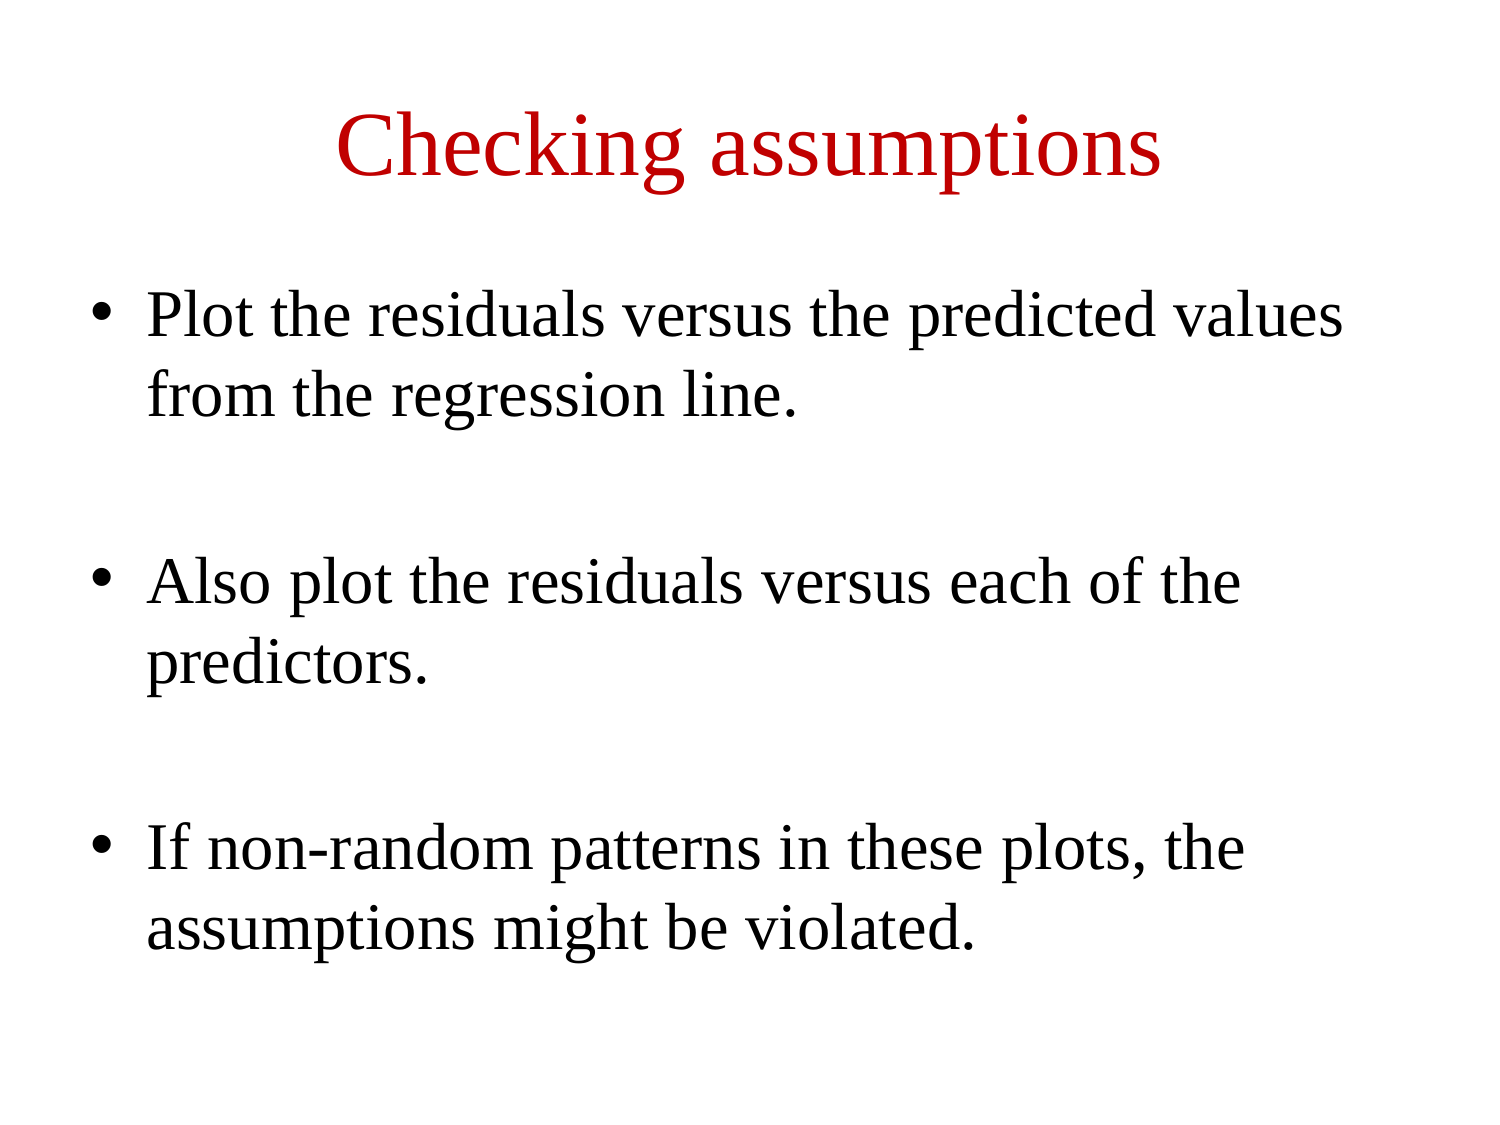

# Checking assumptions
Plot the residuals versus the predicted values from the regression line.

Also plot the residuals versus each of the predictors.

If non-random patterns in these plots, the assumptions might be violated.